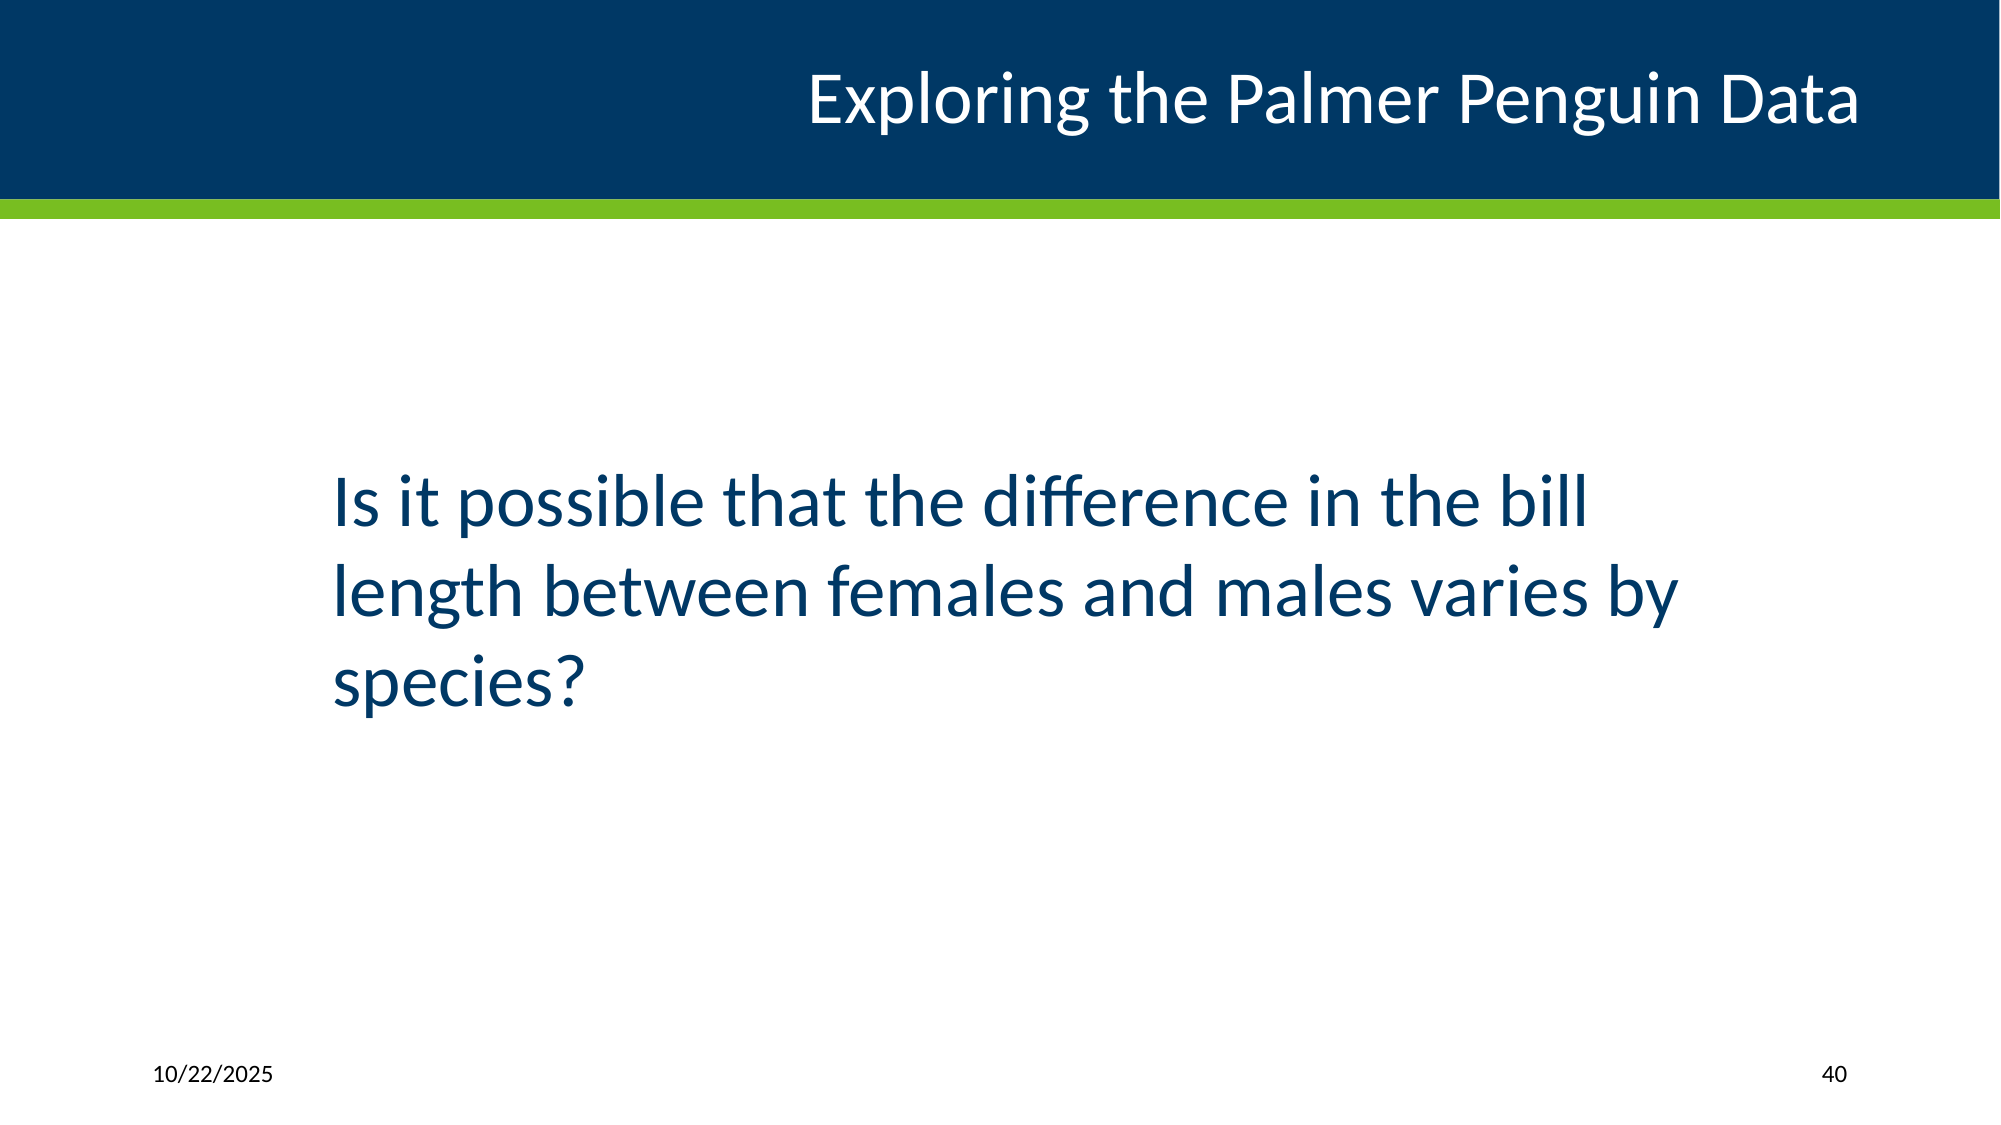

# Exploring the Palmer Penguin Data
Is it possible that the difference in the bill length between females and males varies by species?
10/22/2025
40